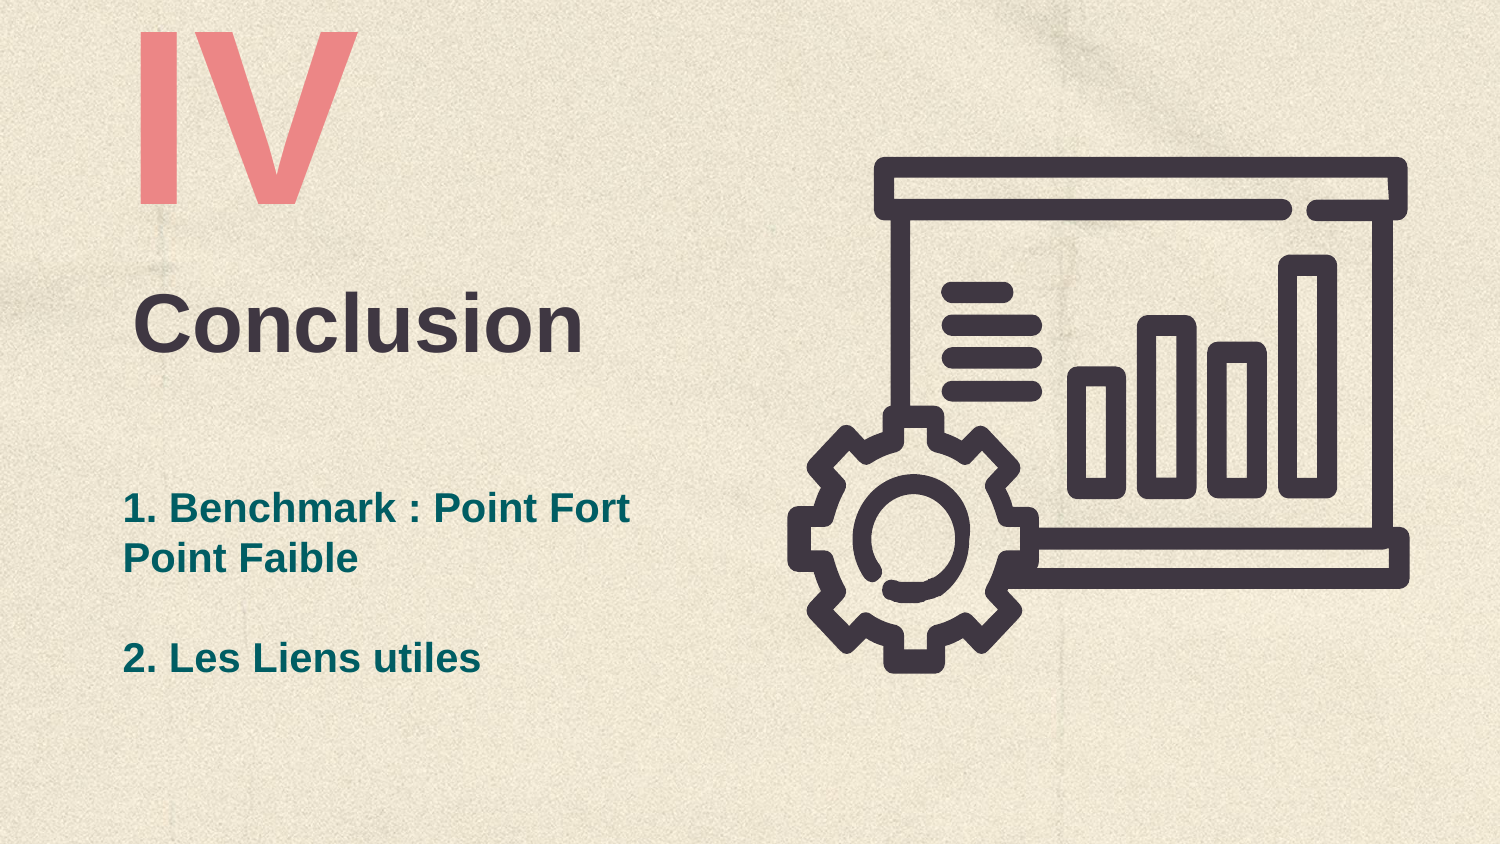

IV

# Conclusion
1. Benchmark : Point Fort Point Faible

2. Les Liens utiles